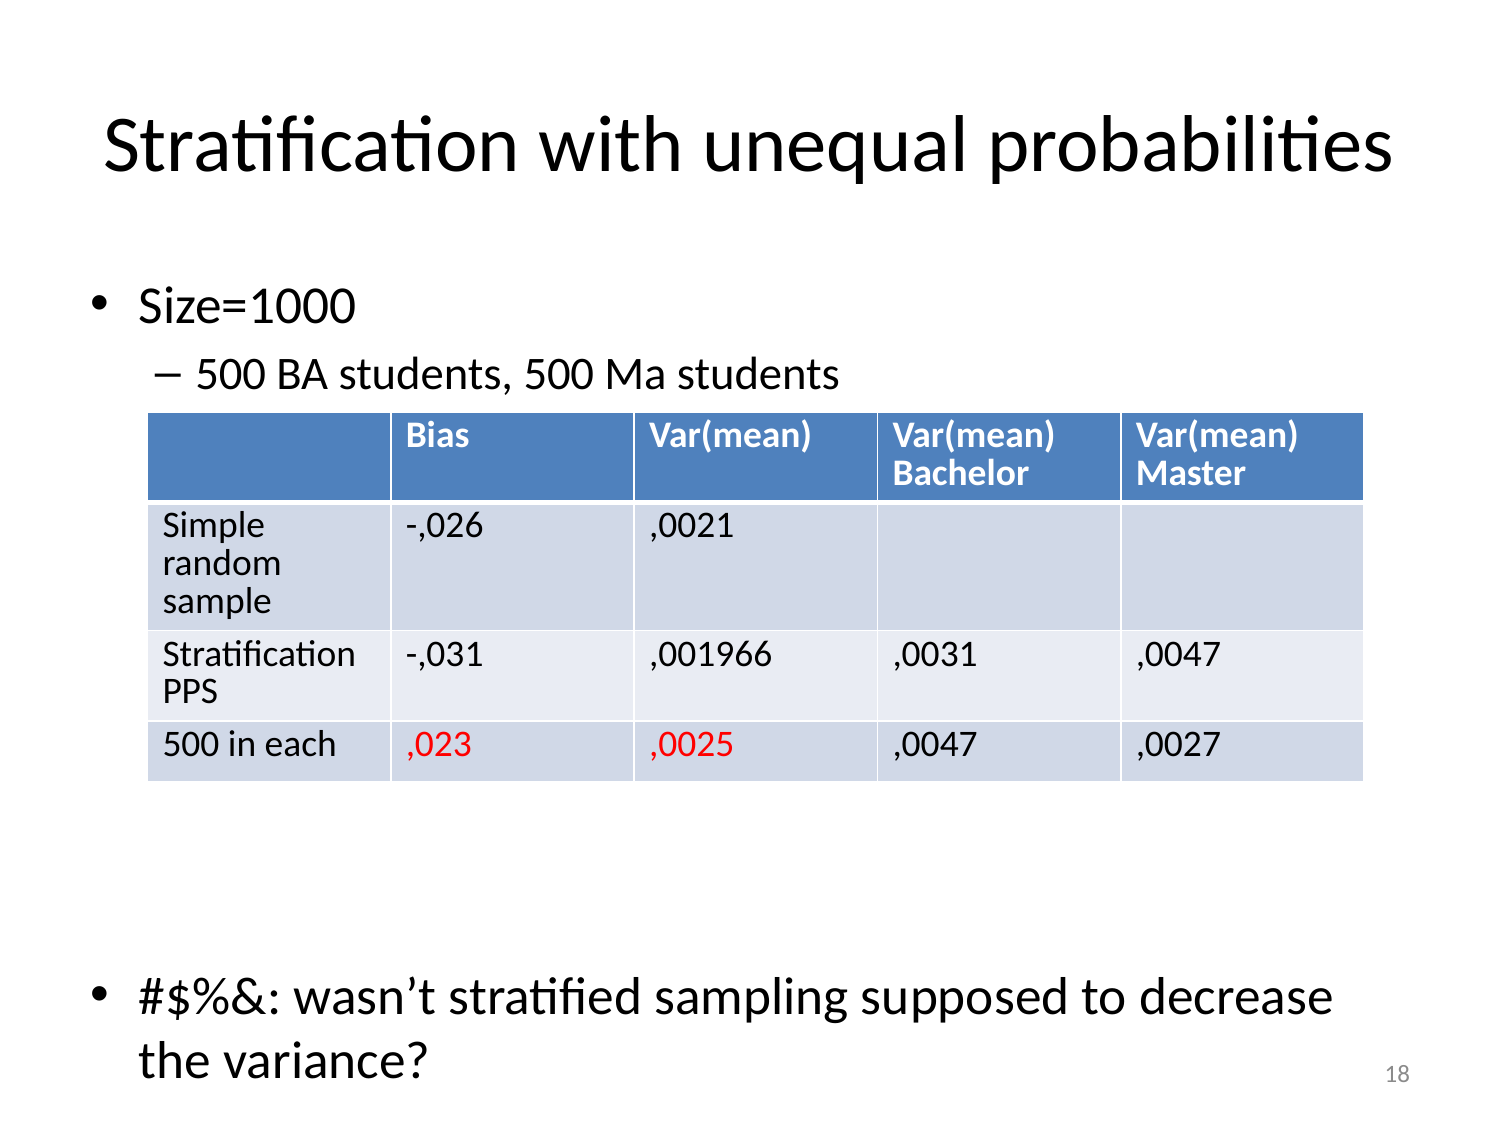

# Stratification with unequal probabilities
Size=1000
500 BA students, 500 Ma students

#$%&: wasn’t stratified sampling supposed to decrease the variance?

|  | Bias | Var(mean) | Var(mean) Bachelor | Var(mean) Master |
| --- | --- | --- | --- | --- |
| Simple random sample | -,026 | ,0021 |  |  |
| Stratification PPS | -,031 | ,001966 | ,0031 | ,0047 |
| 500 in each | ,023 | ,0025 | ,0047 | ,0027 |
18